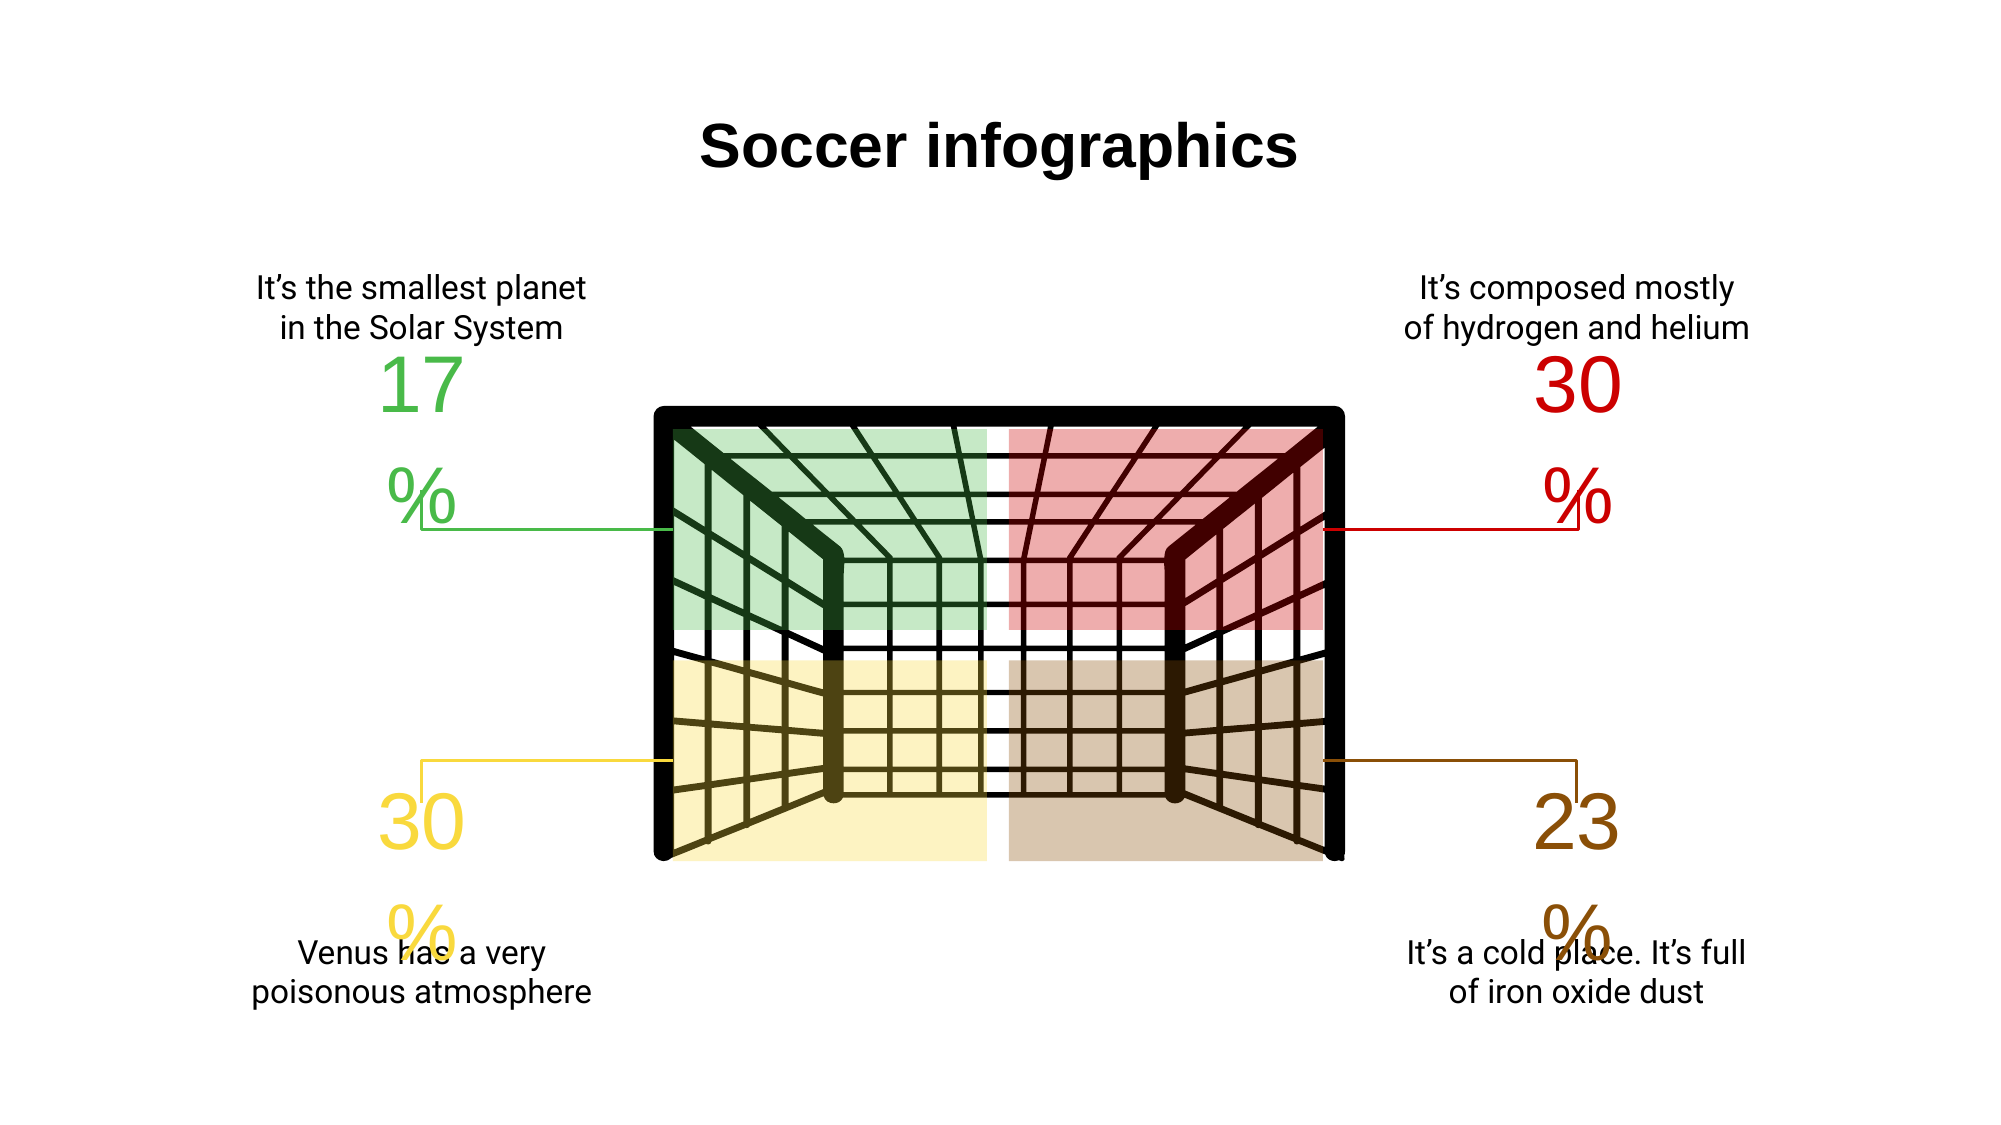

# Soccer infographics
It’s the smallest planet in the Solar System
It’s composed mostly of hydrogen and helium

17%
30%

30%
23%
Venus has a very poisonous atmosphere
It’s a cold place. It’s full of iron oxide dust